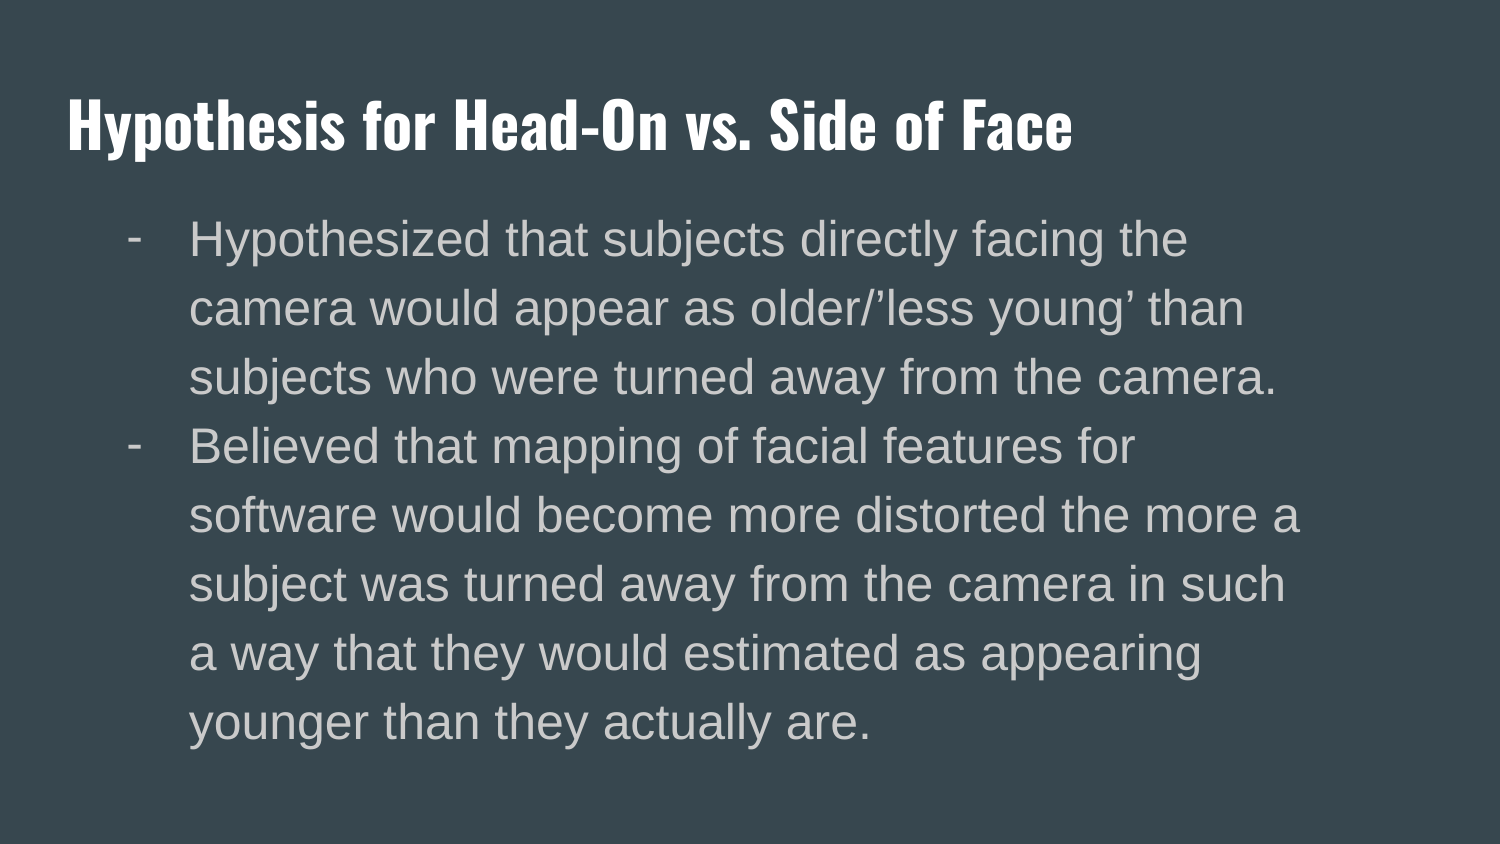

# Hypothesis for Head-On vs. Side of Face
Hypothesized that subjects directly facing the camera would appear as older/’less young’ than subjects who were turned away from the camera.
Believed that mapping of facial features for software would become more distorted the more a subject was turned away from the camera in such a way that they would estimated as appearing younger than they actually are.